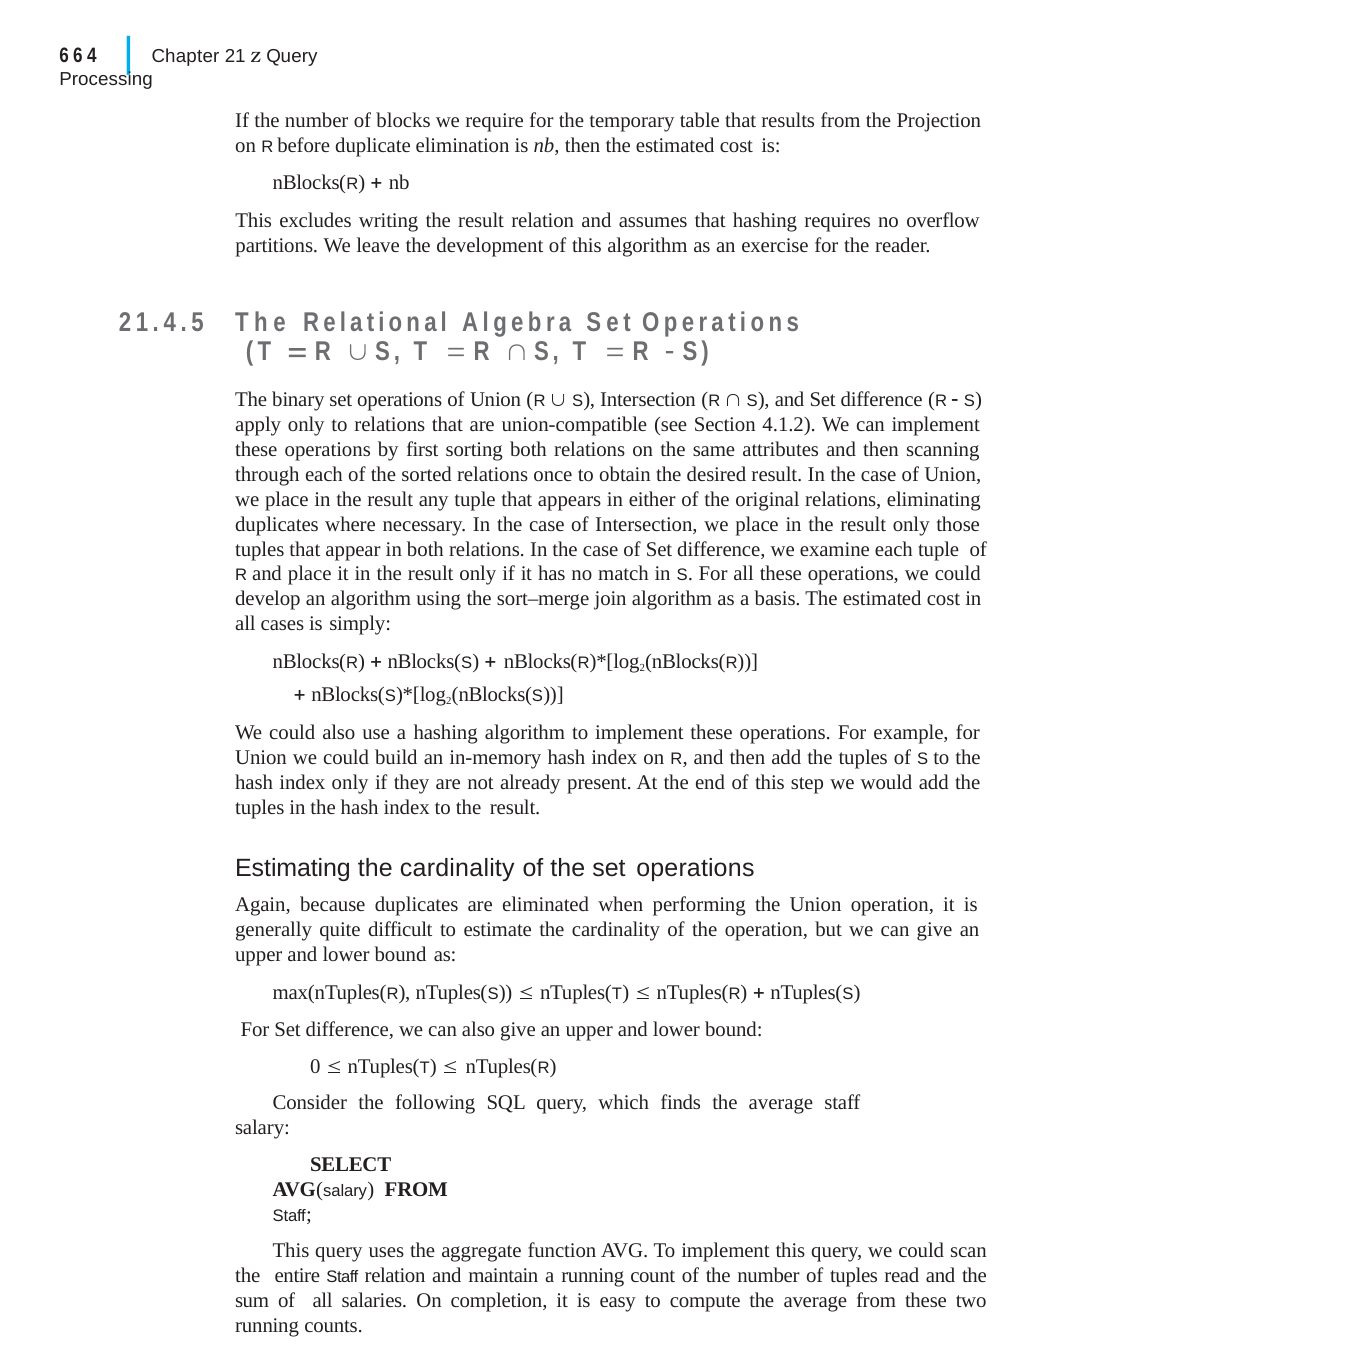

|
664	Chapter 21 z Query Processing
If the number of blocks we require for the temporary table that results from the Projection  on R before duplicate elimination is nb, then the estimated cost is:
nBlocks(R) + nb
This excludes writing the result relation and assumes that hashing requires no overflow  partitions. We leave the development of this algorithm as an exercise for the reader.

21.4.5	The Relational Algebra Set Operations  (T = R ∪ S, T = R ∩ S, T = R − S)
The binary set operations of Union (R ∪ S), Intersection (R ∩ S), and Set difference (R − S)  apply only to relations that are union-compatible (see Section 4.1.2). We can implement  these operations by first sorting both relations on the same attributes and then scanning  through each of the sorted relations once to obtain the desired result. In the case of Union,  we place in the result any tuple that appears in either of the original relations, eliminating  duplicates where necessary. In the case of Intersection, we place in the result only those  tuples that appear in both relations. In the case of Set difference, we examine each tuple  of R and place it in the result only if it has no match in S. For all these operations, we could  develop an algorithm using the sort–merge join algorithm as a basis. The estimated cost in  all cases is simply:
nBlocks(R) + nBlocks(S) + nBlocks(R)*[log2(nBlocks(R))]
+ nBlocks(S)*[log2(nBlocks(S))]
We could also use a hashing algorithm to implement these operations. For example, for  Union we could build an in-memory hash index on R, and then add the tuples of S to the  hash index only if they are not already present. At the end of this step we would add the  tuples in the hash index to the result.

Estimating the cardinality of the set operations
Again, because duplicates are eliminated when performing the Union operation, it is  generally quite difficult to estimate the cardinality of the operation, but we can give an  upper and lower bound as:
max(nTuples(R), nTuples(S)) ≤ nTuples(T) ≤ nTuples(R) + nTuples(S)  For Set difference, we can also give an upper and lower bound:
0 ≤ nTuples(T) ≤ nTuples(R)
Consider the following SQL query, which finds the average staff salary:
SELECT AVG(salary)  FROM Staff;
This query uses the aggregate function AVG. To implement this query, we could scan the  entire Staff relation and maintain a running count of the number of tuples read and the sum of  all salaries. On completion, it is easy to compute the average from these two running counts.